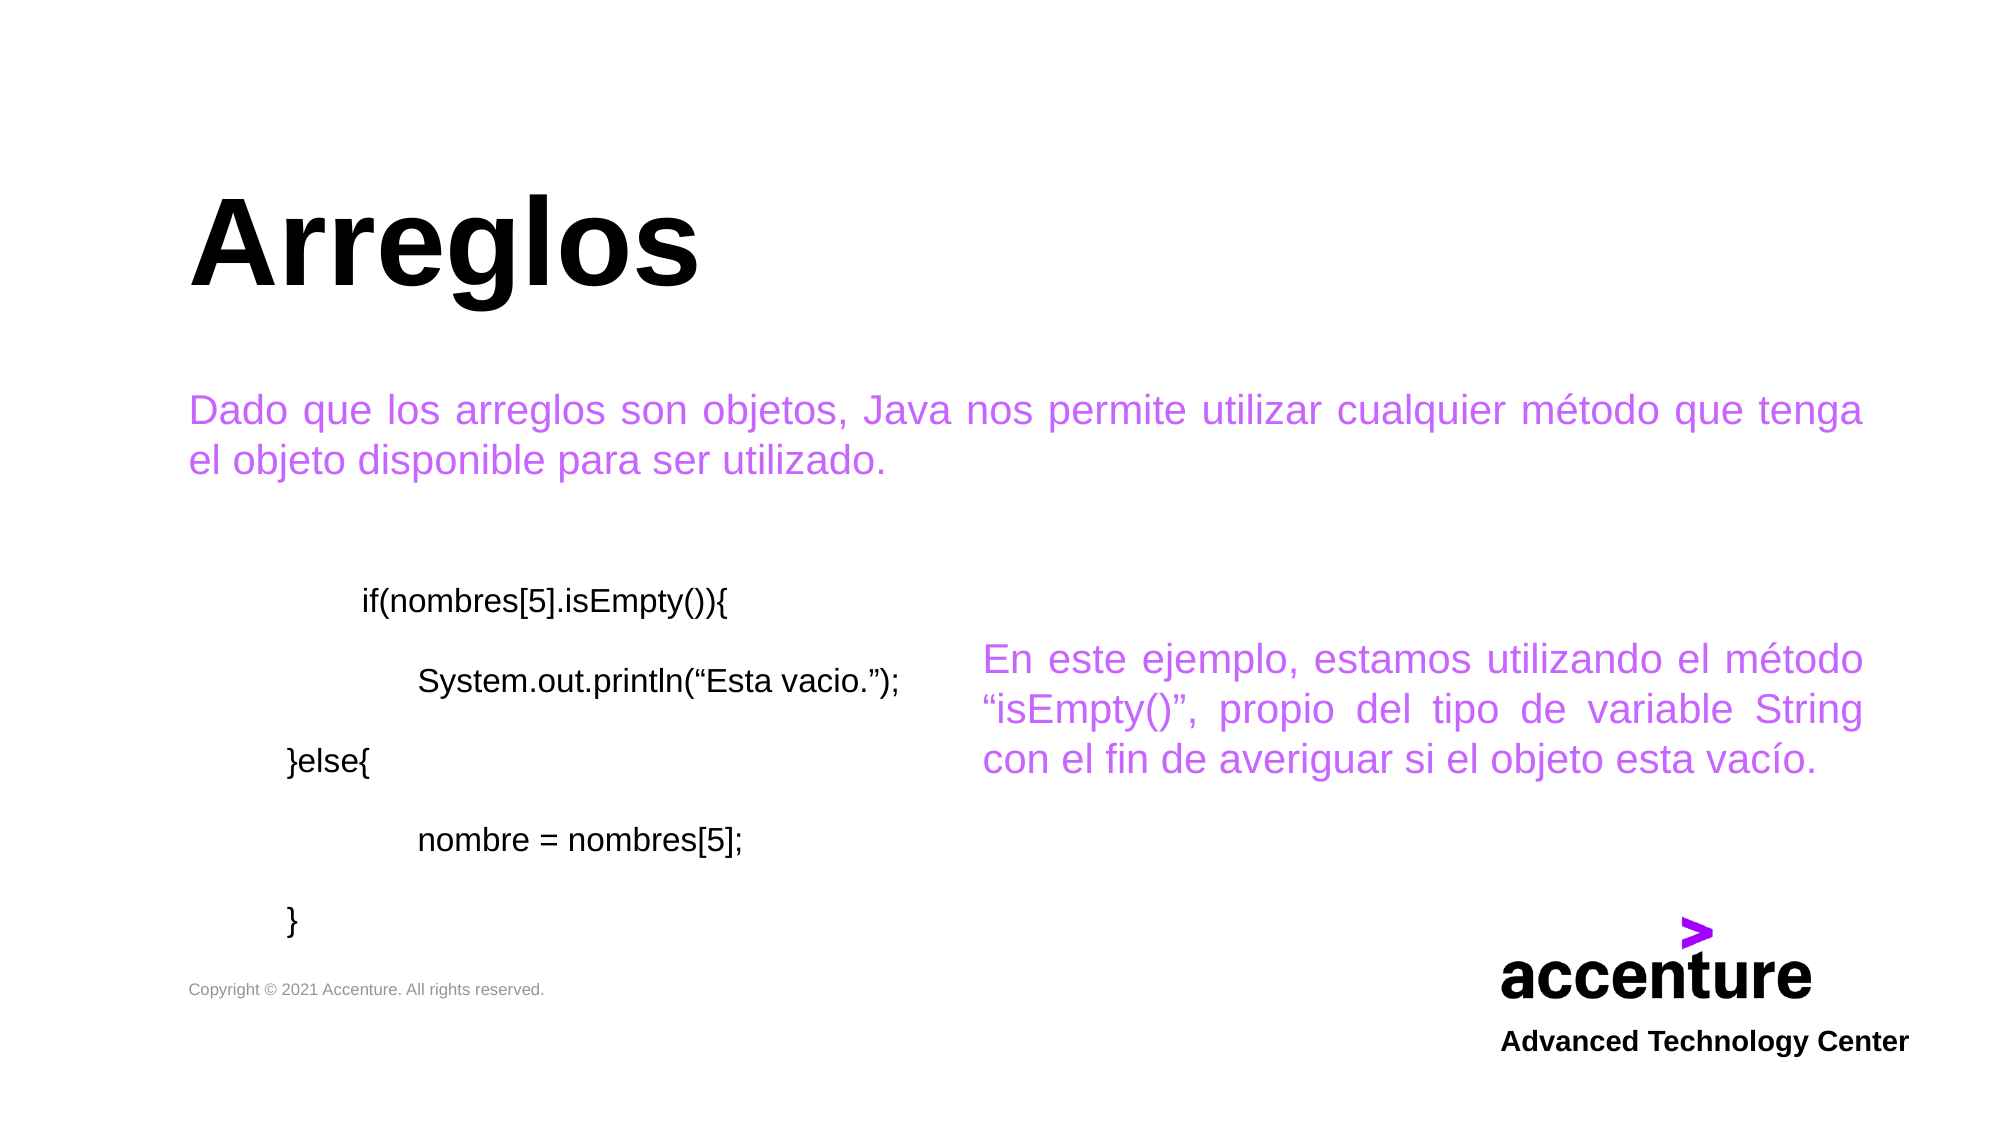

# Arreglos
Dado que los arreglos son objetos, Java nos permite utilizar cualquier método que tenga el objeto disponible para ser utilizado.

	if(nombres[5].isEmpty()){

	      System.out.println(“Esta vacio.”);

}else{

	      nombre = nombres[5];

}
En este ejemplo, estamos utilizando el método “isEmpty()”, propio del tipo de variable String con el fin de averiguar si el objeto esta vacío.